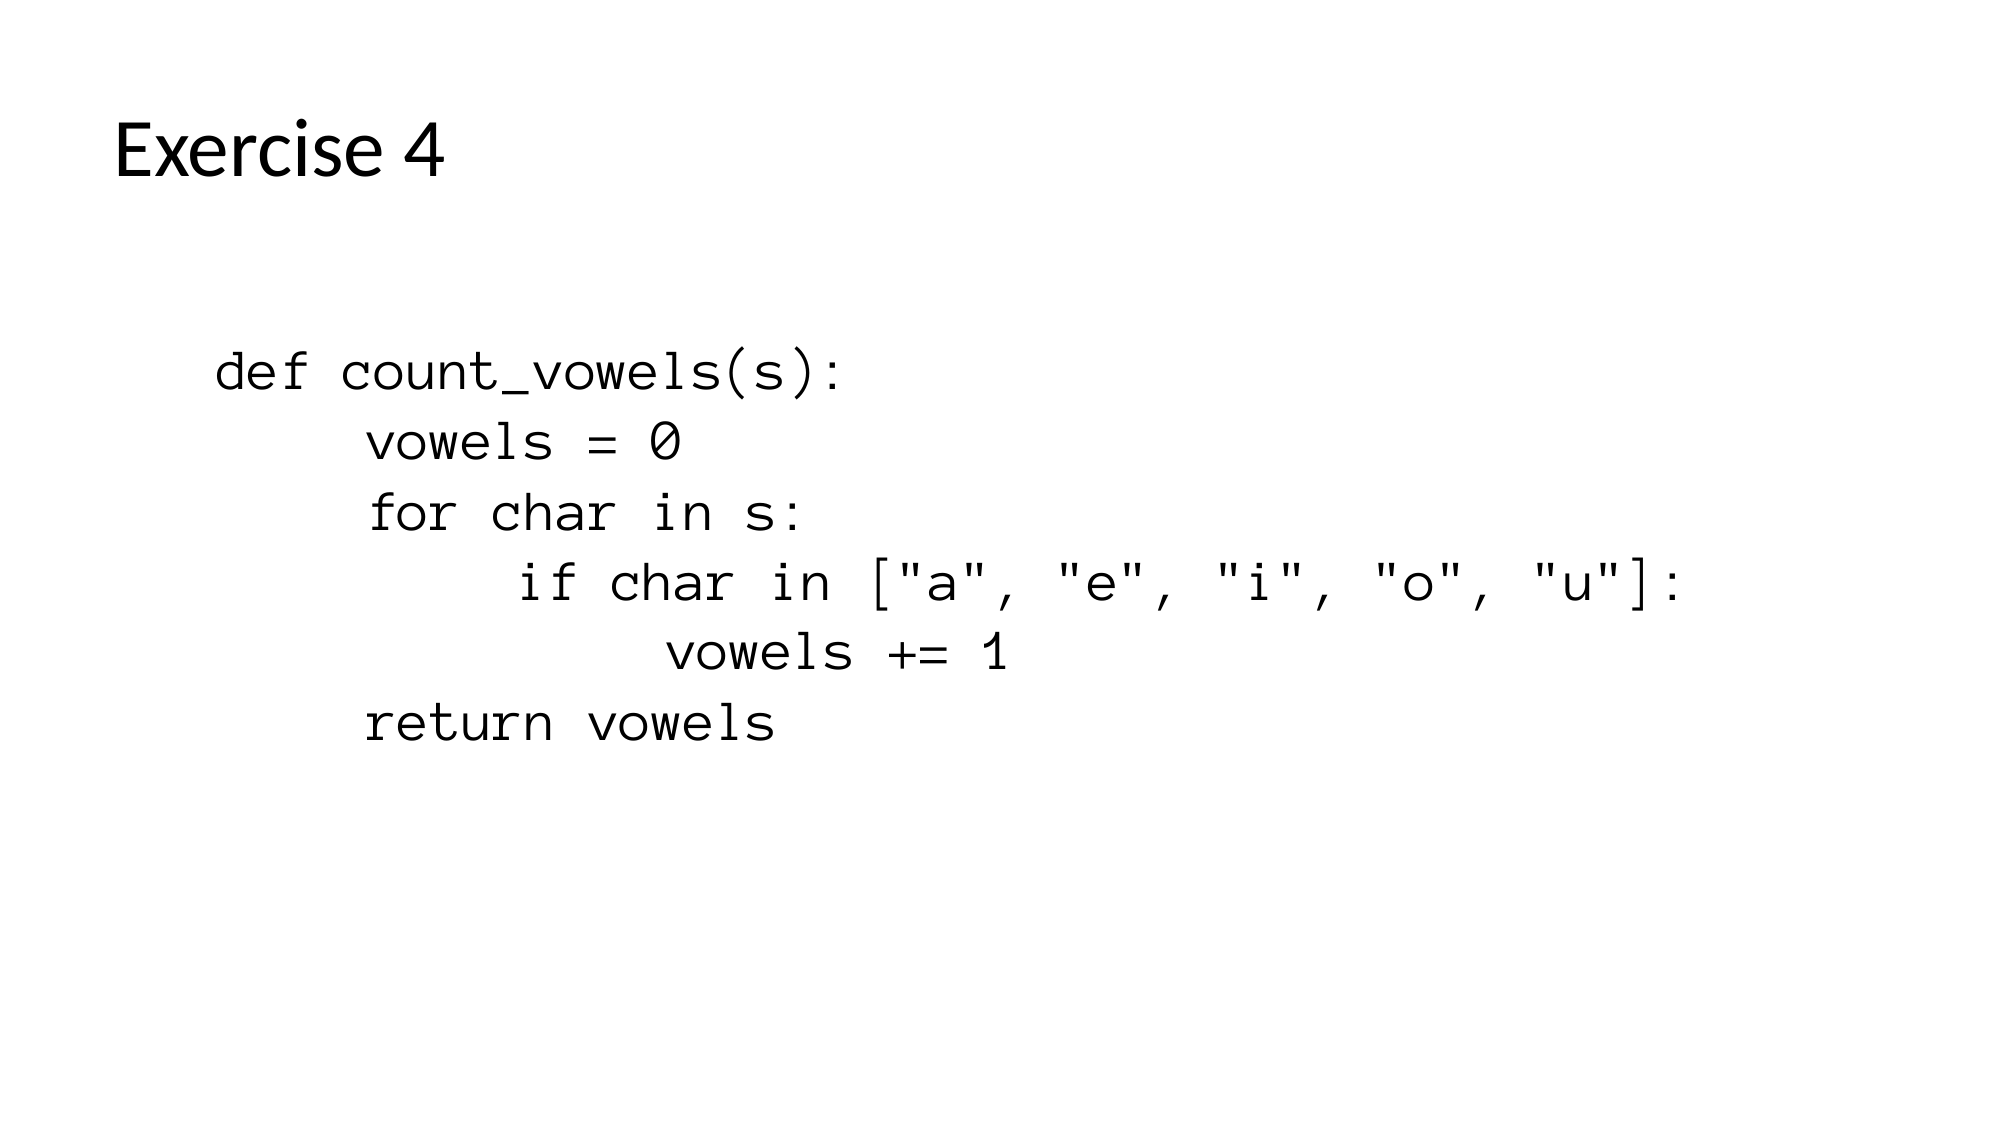

# Exercise 4
def count_vowels(s):
	vowels = 0
	for char in s:
		if char in ["a", "e", "i", "o", "u"]: 			vowels += 1
	return vowels